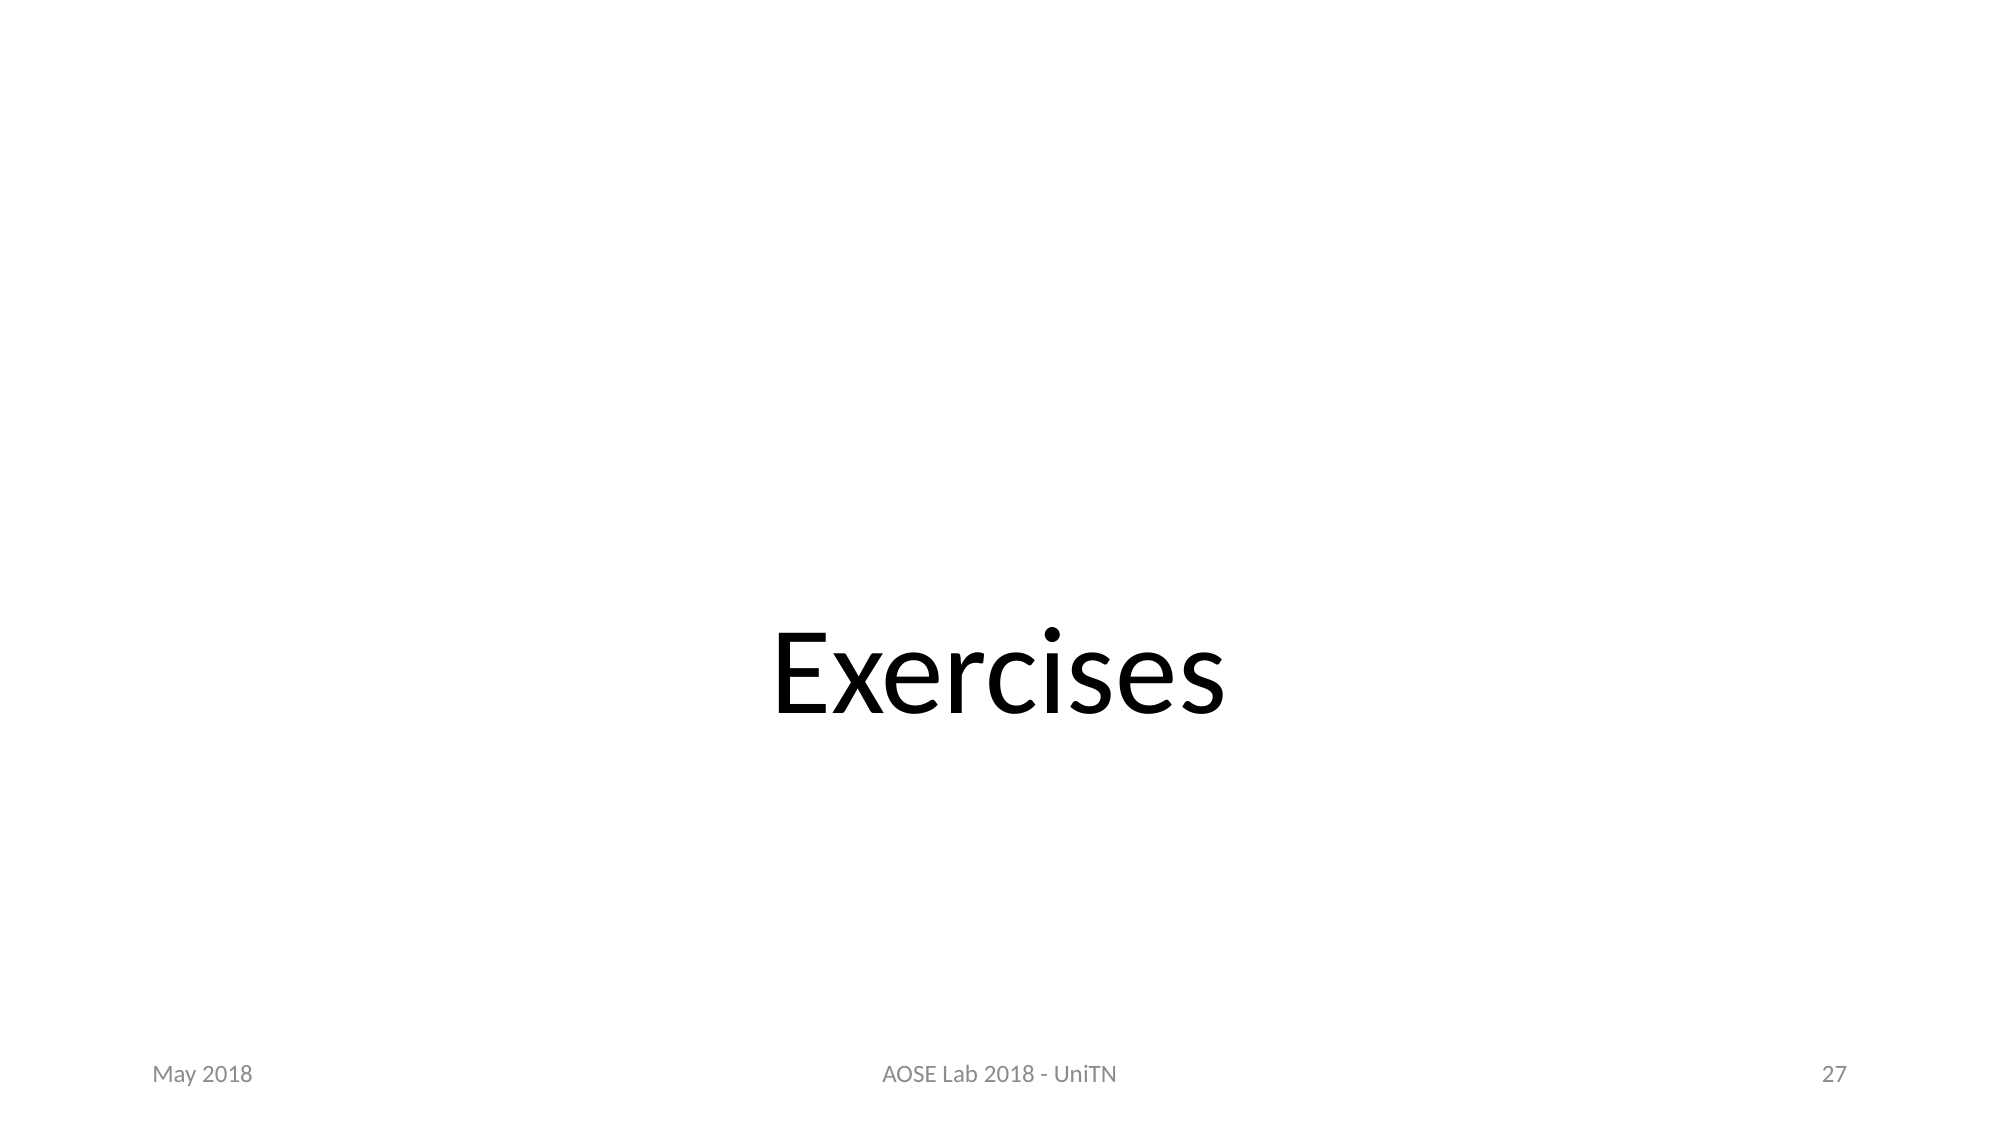

# Exercises

May 2018
AOSE Lab 2018 - UniTN
27